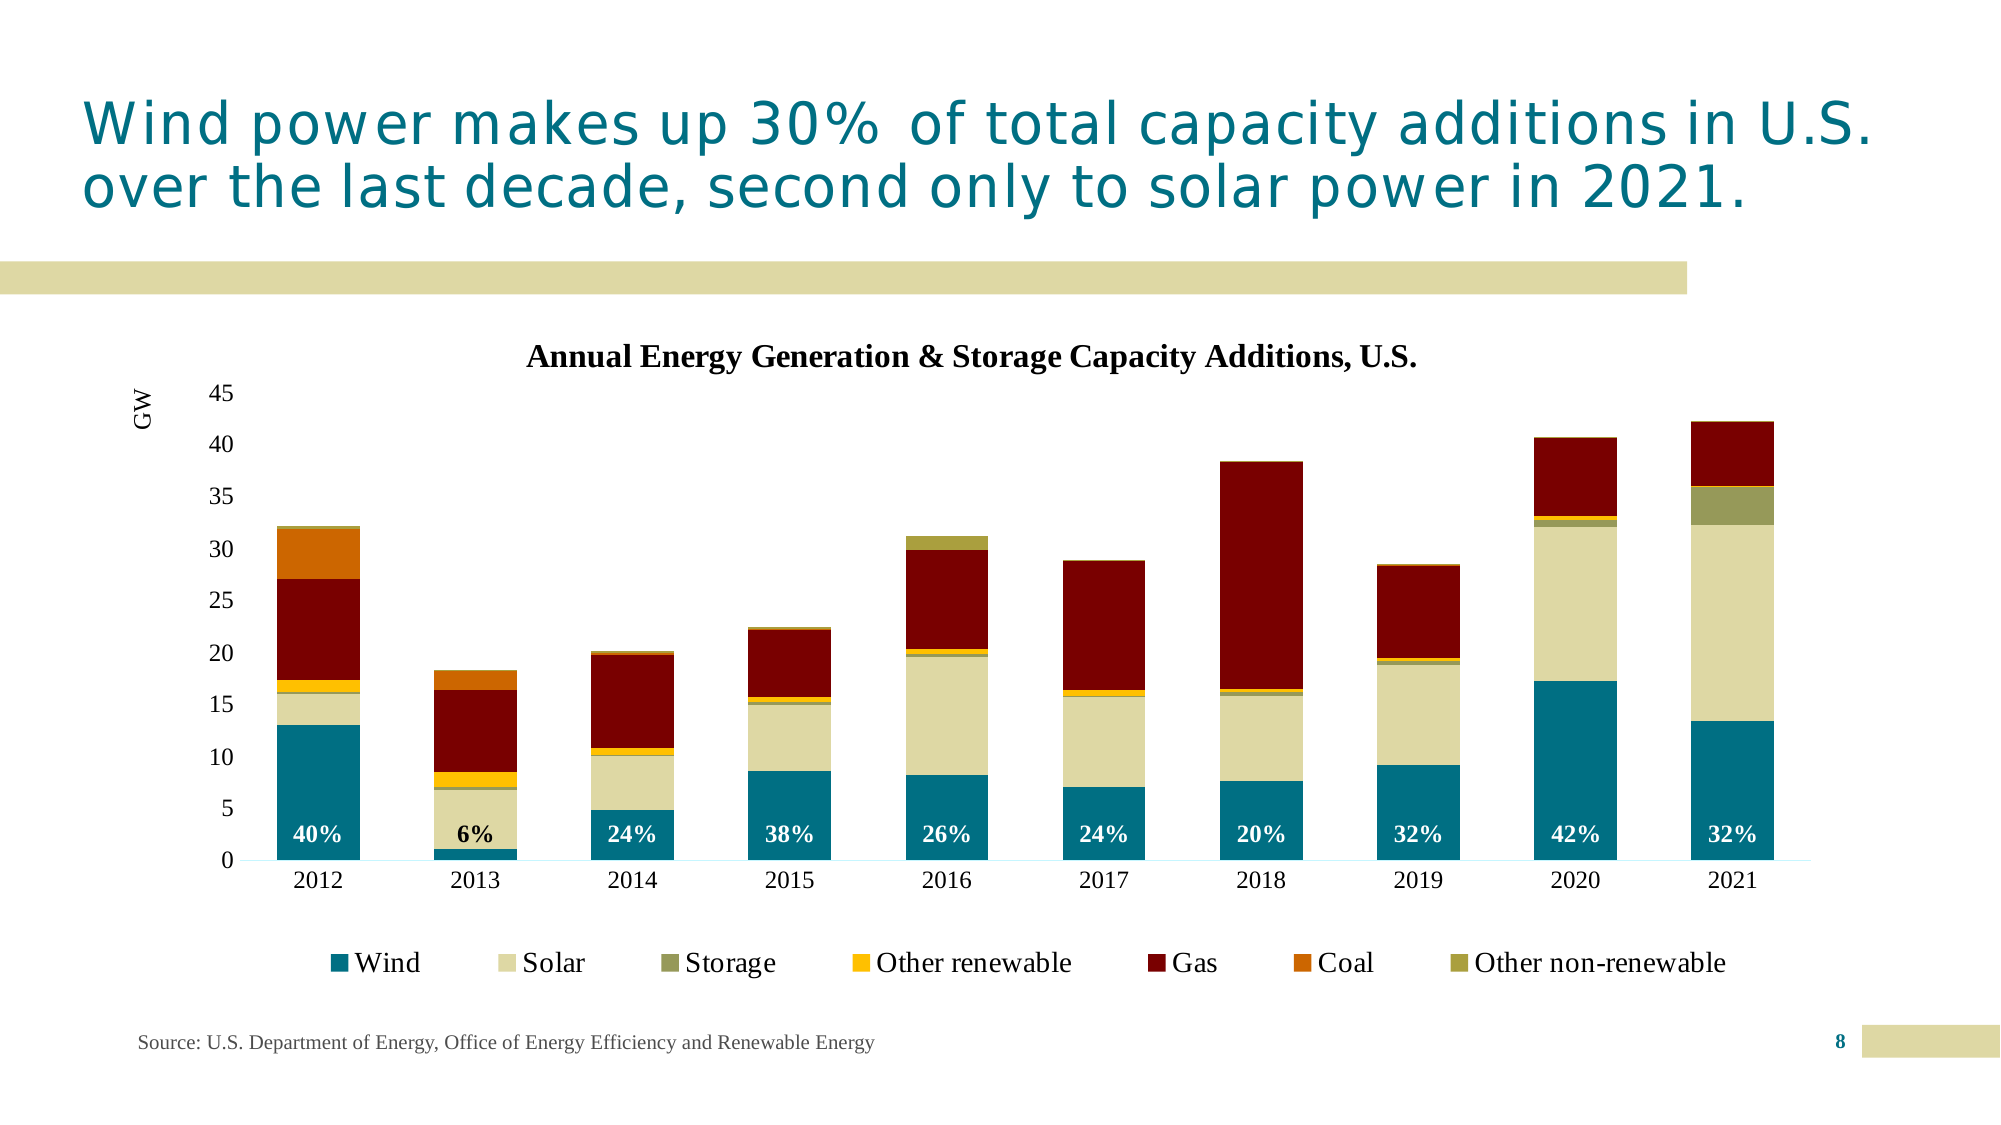

# Wind power makes up 30% of total capacity additions in U.S. over the last decade, second only to solar power in 2021.

### Chart: Annual Energy Generation & Storage Capacity Additions, U.S.

| Category | Wind | Solar | Storage | Other renewable | Gas | Coal | Other non-renewable |
|---|---|---|---|---|---|---|---|
| 2012 | 13.011069999999998 | 3.015640487372353 | 0.127 | 1.1657980000000001 | 9.750338000000001 | 4.76 | 0.3075800000000001 |
| 2013 | 1.08651 | 5.657311267029262 | 0.29740000000000144 | 1.4577469999999983 | 7.872297999999999 | 1.8125 | 0.14268999999999996 |
| 2014 | 4.8538380000000005 | 5.217122632780262 | 0.03129999999999927 | 0.6815750000000004 | 9.01301 | 0.1062 | 0.19144799999999998 |
| 2015 | 8.594539999999999 | 6.3246826991449305 | 0.29759999999999853 | 0.49753700000000034 | 6.561100000000001 | 0.0055 | 0.18890000000000007 |
| 2016 | 8.202622 | 11.404055942013448 | 0.2400699999999997 | 0.5155880000000002 | 9.453199999999999 | 0.0 | 1.4272 |
| 2017 | 7.016519999999999 | 8.64983778167625 | 0.15680500000000028 | 0.526833 | 12.393820000000003 | 0.0 | 0.11104999999999994 |
| 2018 | 7.588385 | 8.19865801149013 | 0.35471800000000075 | 0.37910000000000005 | 21.831291999999998 | 0.0 | 0.09090000000000001 |
| 2019 | 9.132050000000001 | 9.69503707534085 | 0.3373709999999992 | 0.2962730000000001 | 8.888407 | 0.017 | 0.0943 |
| 2020 | 17.203 | 14.813045929667286 | 0.7198279999999977 | 0.33481 | 7.606860000000006 | 0.0 | 0.04859999999999999 |
| 2021 | 13.422005000000002 | 18.851284873364637 | 3.601381999999998 | 0.087218 | 6.216204000000012 | 0.0 | 0.04198999999999999 |
40%
6%
24%
38%
26%
24%
20%
32%
42%
32%
Source: U.S. Department of Energy, Office of Energy Efficiency and Renewable Energy
8